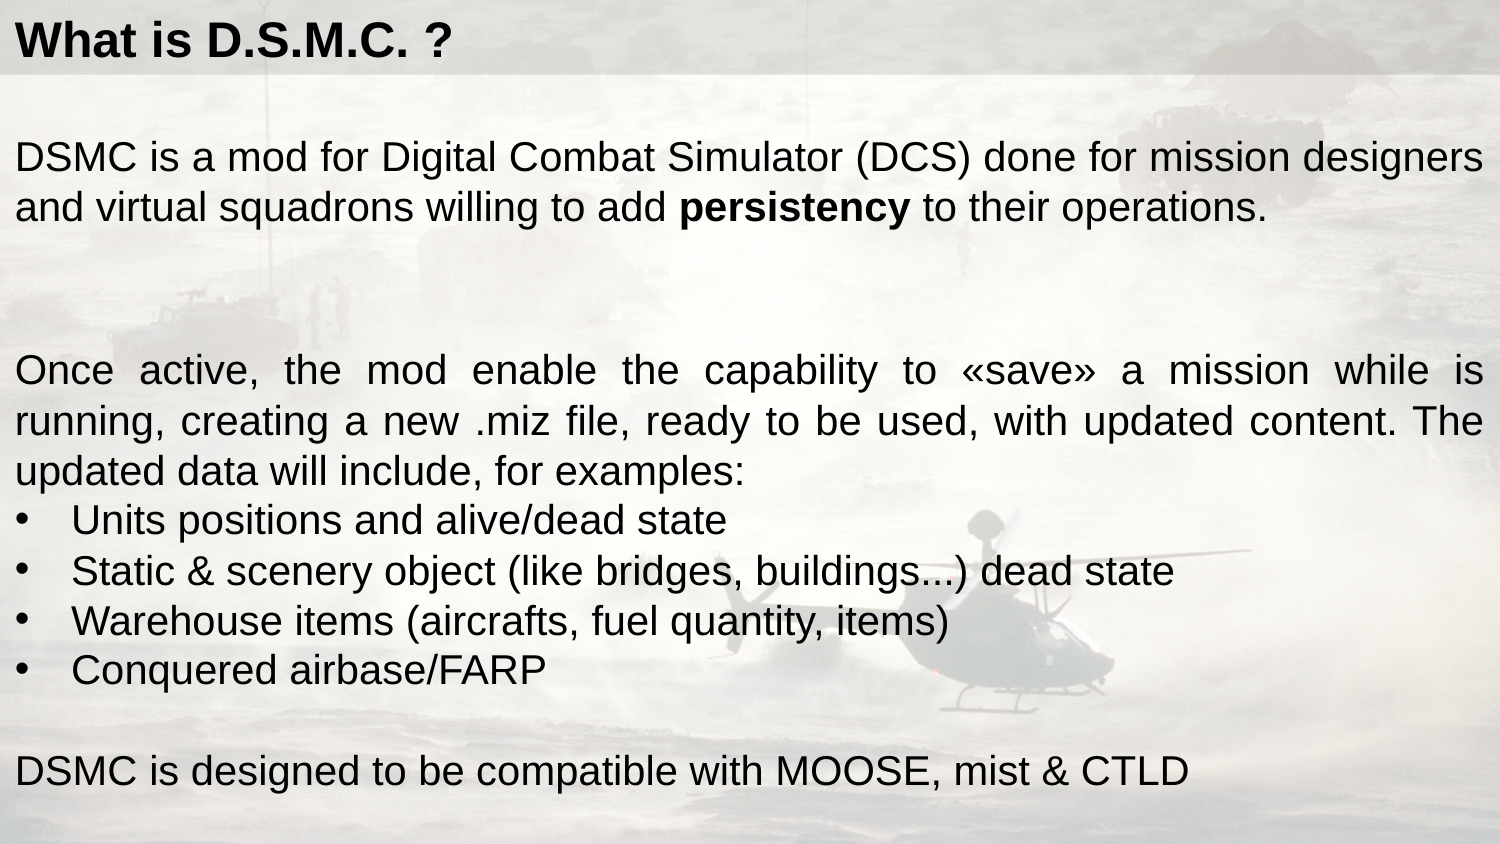

What is D.S.M.C. ?
DSMC is a mod for Digital Combat Simulator (DCS) done for mission designers and virtual squadrons willing to add persistency to their operations.
Once active, the mod enable the capability to «save» a mission while is running, creating a new .miz file, ready to be used, with updated content. The updated data will include, for examples:
Units positions and alive/dead state
Static & scenery object (like bridges, buildings...) dead state
Warehouse items (aircrafts, fuel quantity, items)
Conquered airbase/FARP

DSMC is designed to be compatible with MOOSE, mist & CTLD